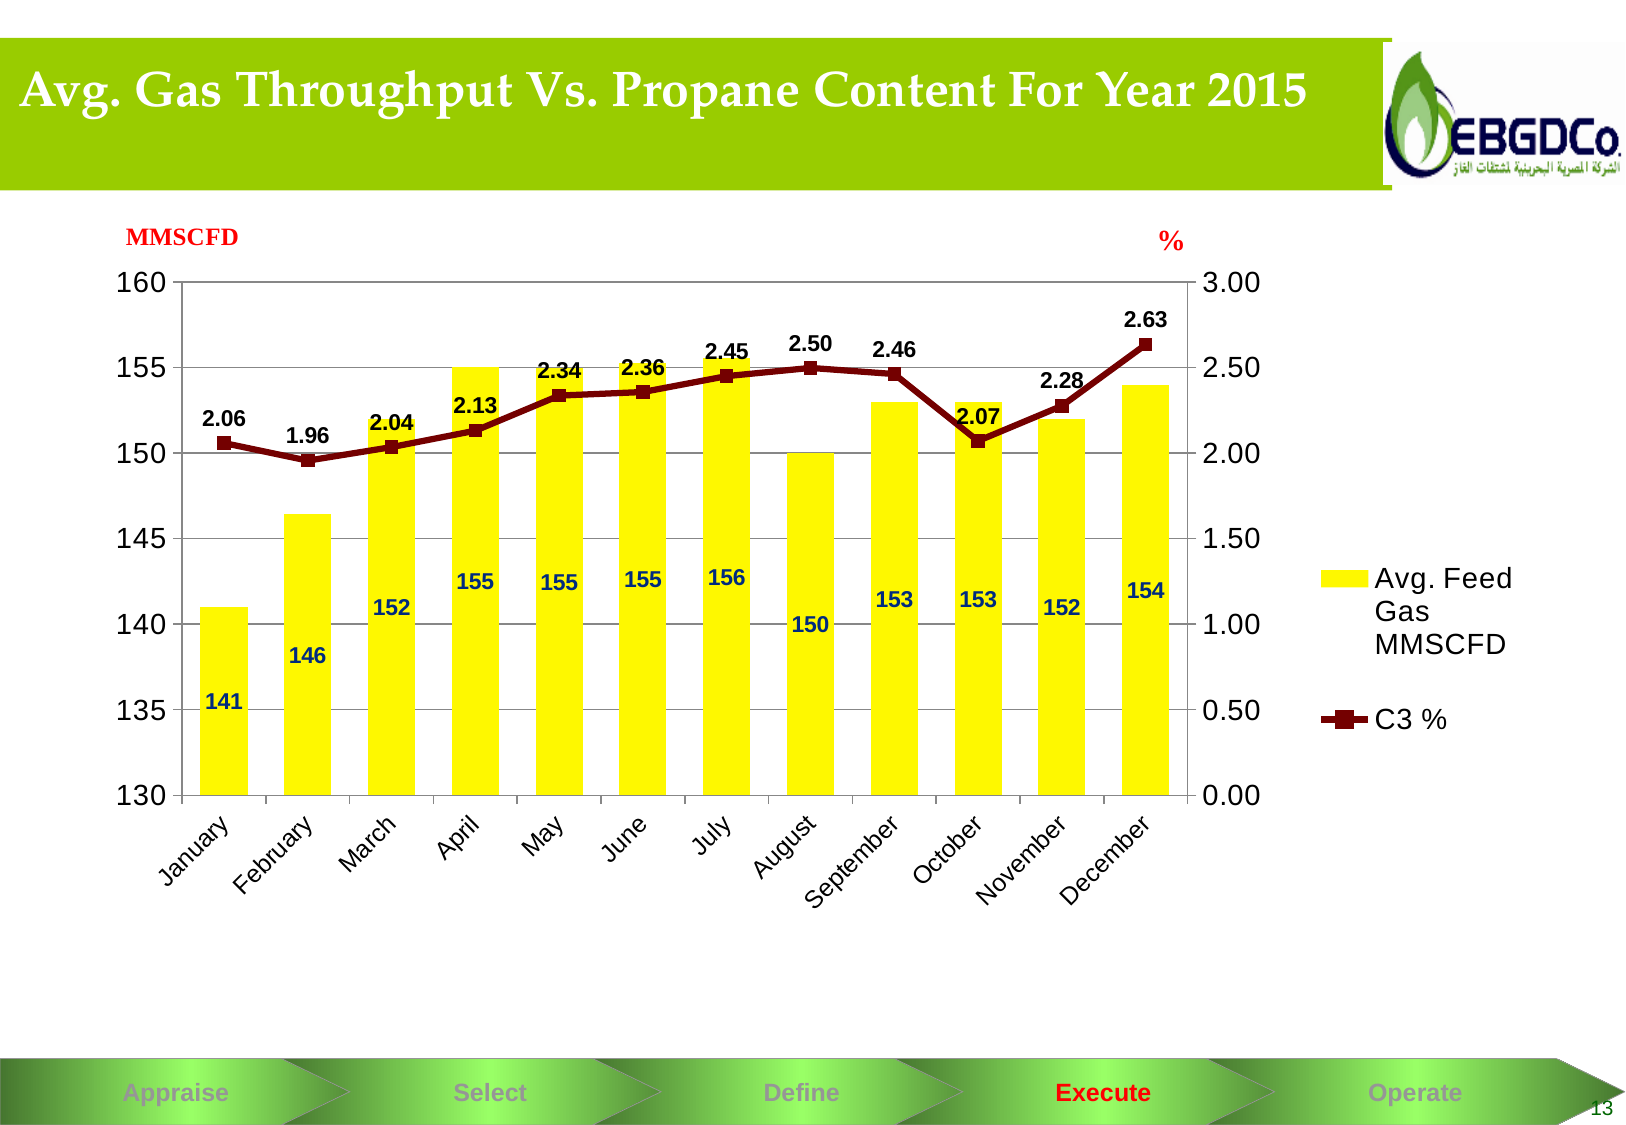

Avg. Gas Throughput Vs. Propane Content For Year 2015

### Chart

| Category | Avg. Feed Gas MMSCFD | C3 % |
|---|---|---|
| January | 141.0 | 2.0589999999999997 |
| February | 146.42060714285714 | 1.9560000000000006 |
| March | 152.0 | 2.0349999999999997 |
| April | 155.05073333333343 | 2.131 |
| May | 155.0 | 2.3359999999999985 |
| June | 155.26586666666657 | 2.356999999999999 |
| July | 155.5420322580646 | 2.4499999999999997 |
| August | 150.0 | 2.4979999999999998 |
| September | 153.0 | 2.4619999999999997 |
| October | 153.0 | 2.0709999999999997 |
| November | 152.0 | 2.276 |
| December | 154.0 | 2.634 |
13